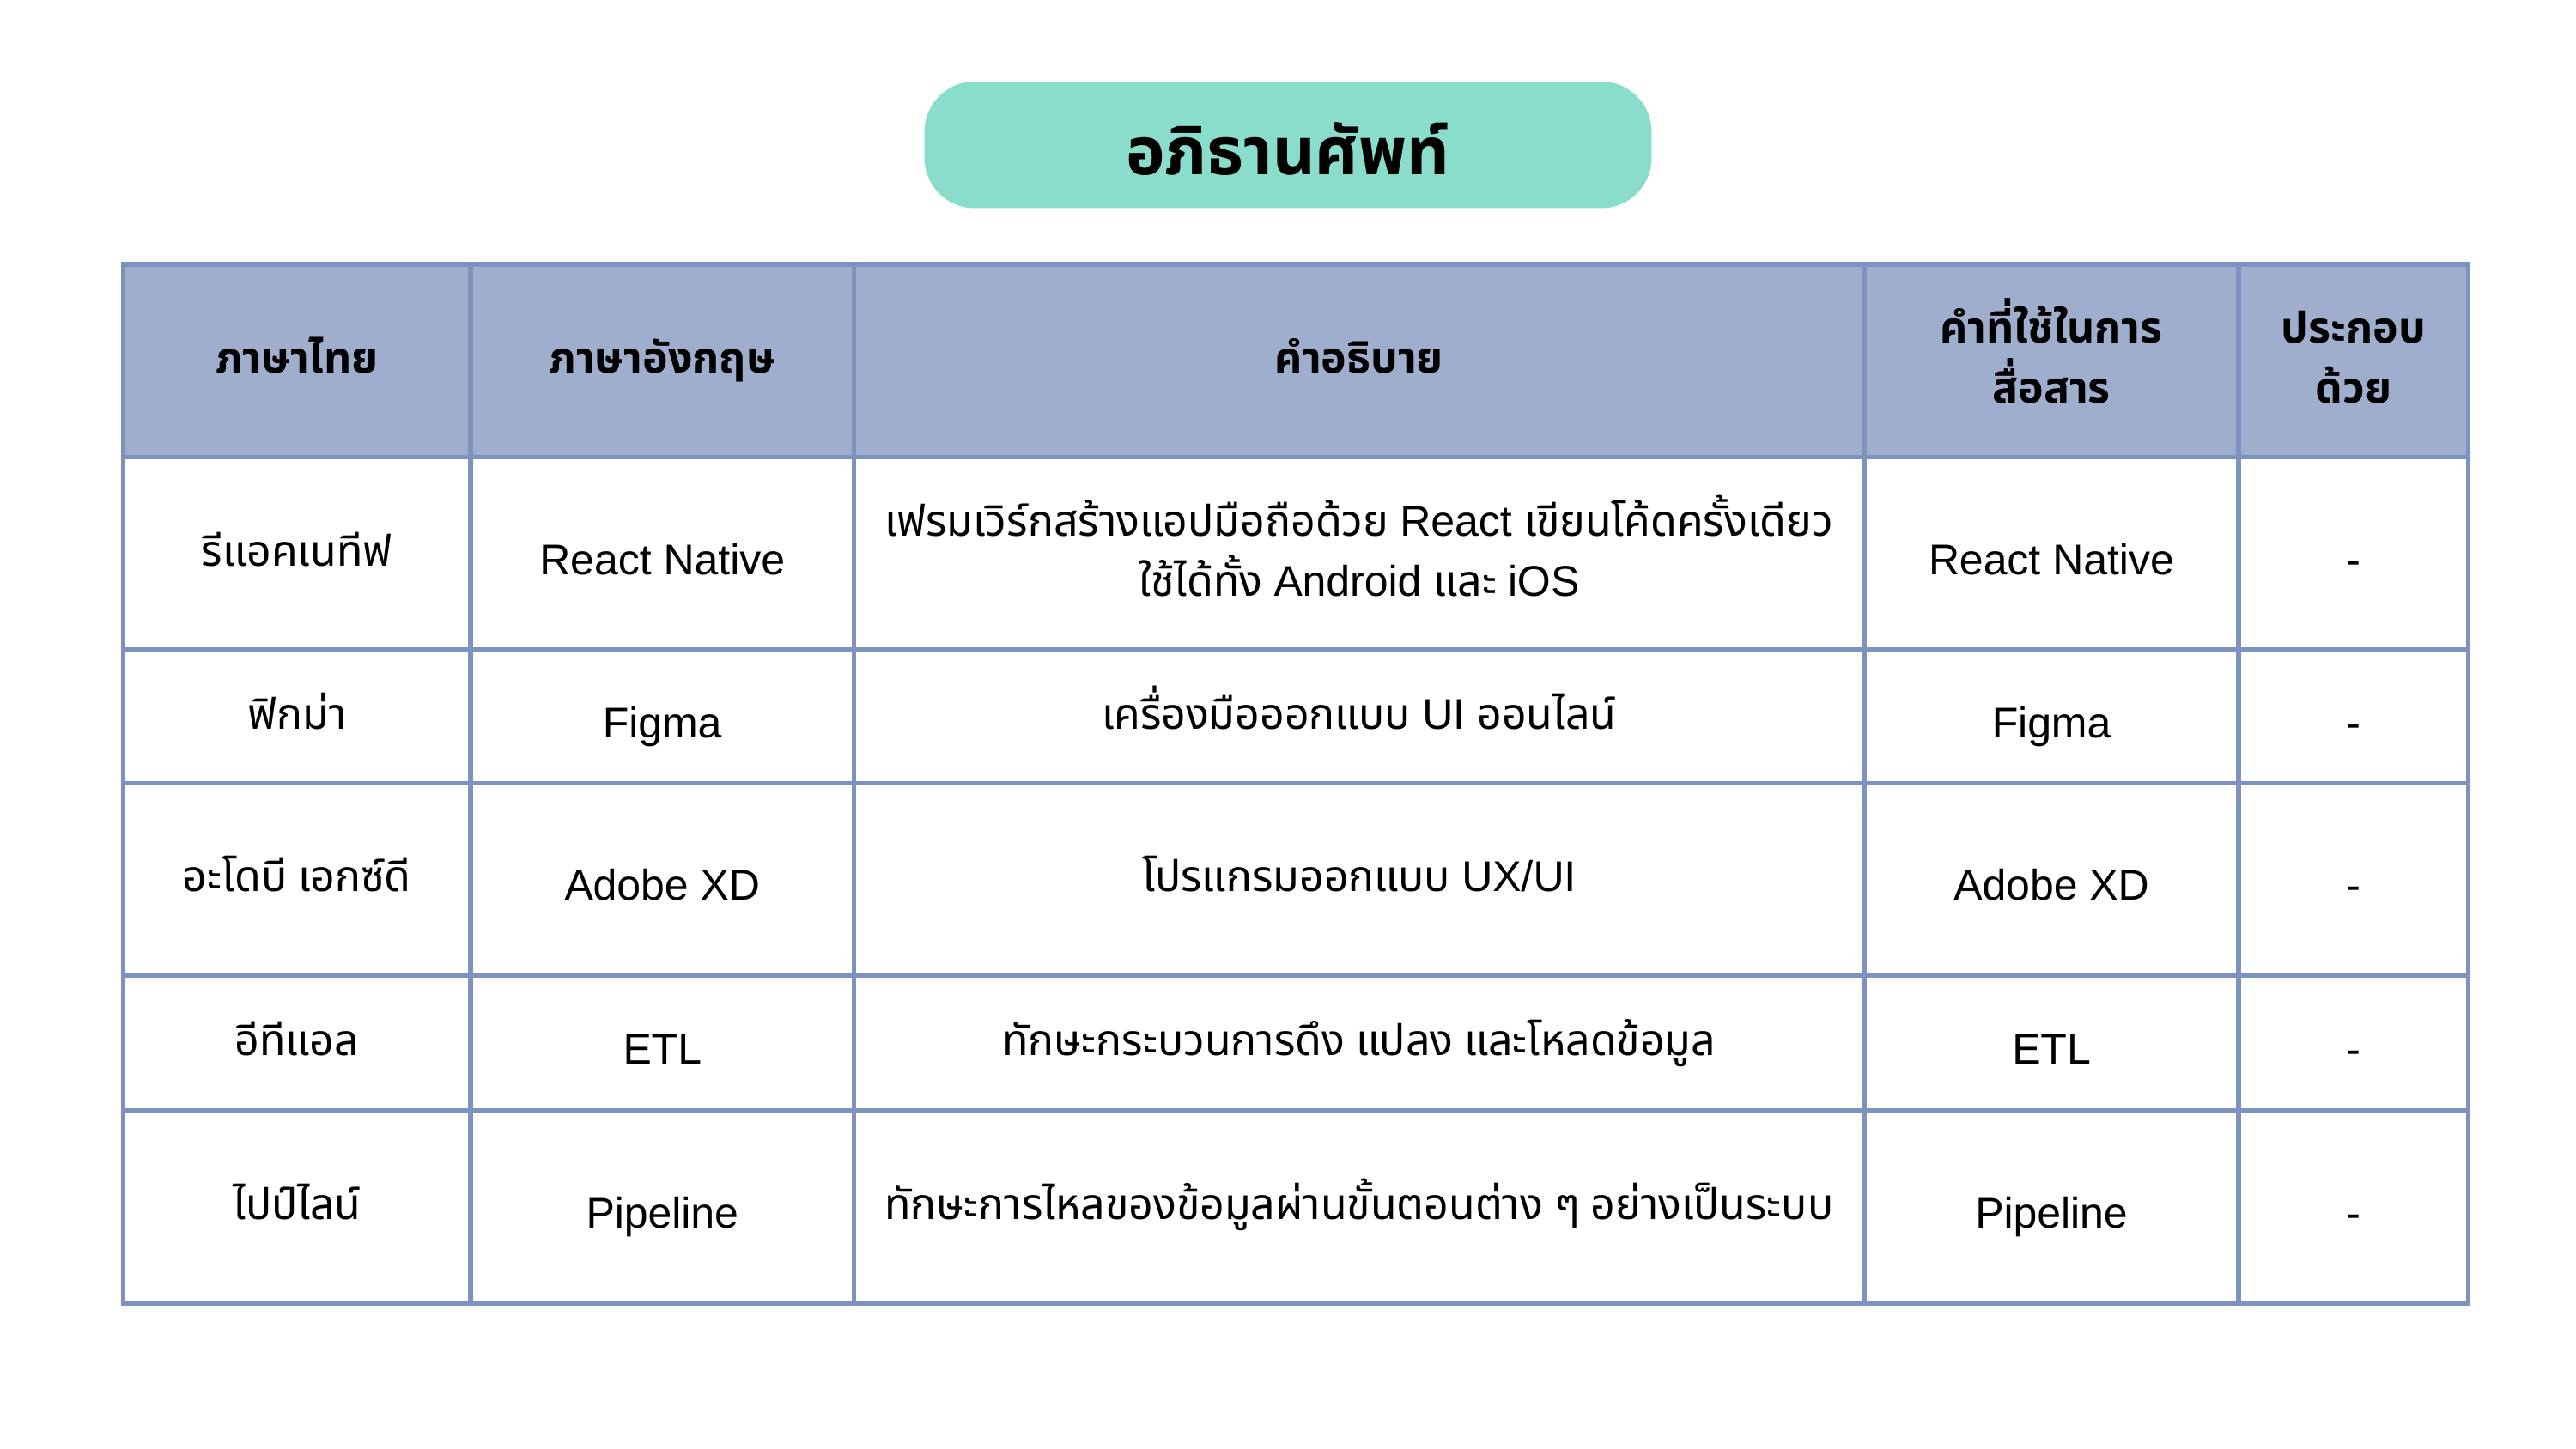

อภิธานศัพท์
| ภาษาไทย | ภาษาอังกฤษ | คำอธิบาย | คำที่ใช้ในการสื่อสาร | ประกอบด้วย |
| --- | --- | --- | --- | --- |
| รีแอคเนทีฟ | React Native | เฟรมเวิร์กสร้างแอปมือถือด้วย React เขียนโค้ดครั้งเดียวใช้ได้ทั้ง Android และ iOS | React Native | - |
| ฟิกม่า | Figma | เครื่องมือออกแบบ UI ออนไลน์ | Figma | - |
| อะโดบี เอกซ์ดี | Adobe XD | โปรแกรมออกแบบ UX/UI | Adobe XD | - |
| อีทีแอล | ETL | ทักษะกระบวนการดึง แปลง และโหลดข้อมูล | ETL | - |
| ไปป์ไลน์ | Pipeline | ทักษะการไหลของข้อมูลผ่านขั้นตอนต่าง ๆ อย่างเป็นระบบ | Pipeline | - |